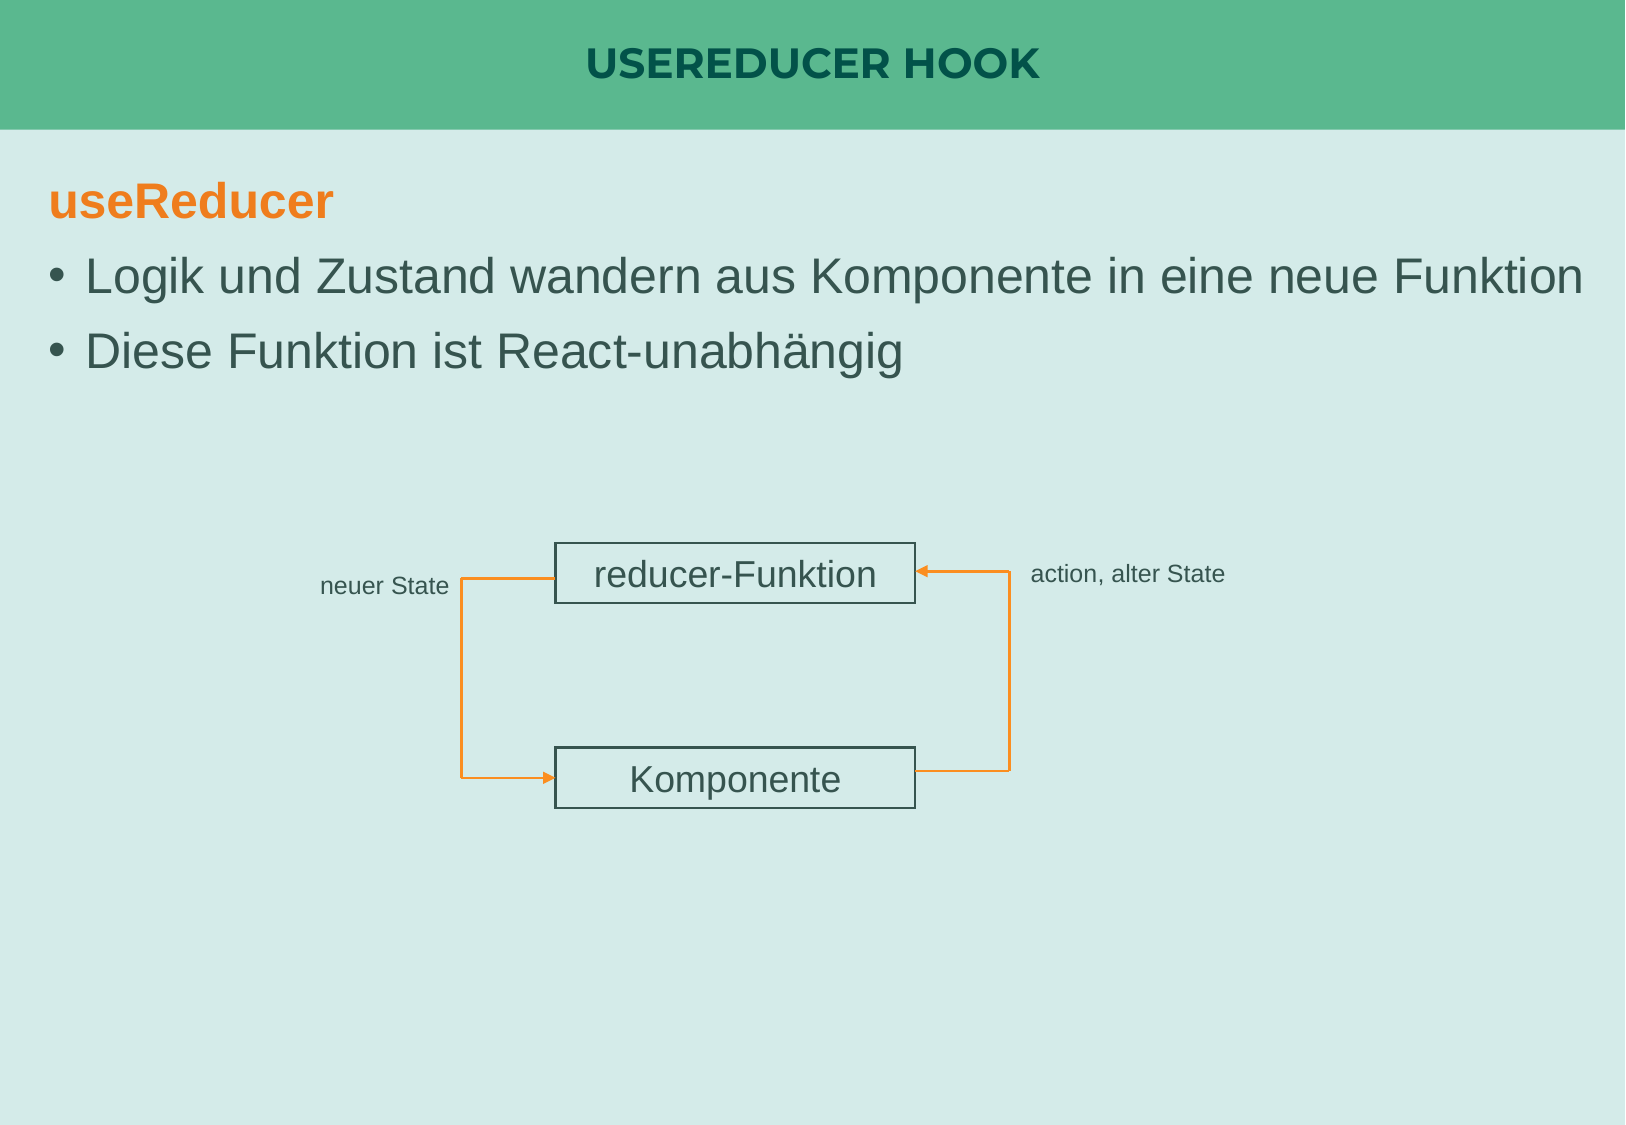

# useReducer Hook
useReducer
Logik und Zustand wandern aus Komponente in eine neue Funktion
Diese Funktion ist React-unabhängig

reducer-Funktion
action, alter State
neuer State
Beispiel: ChatPage oder Tabs

Beispiel: UserStatsPage für fetch ?
Komponente